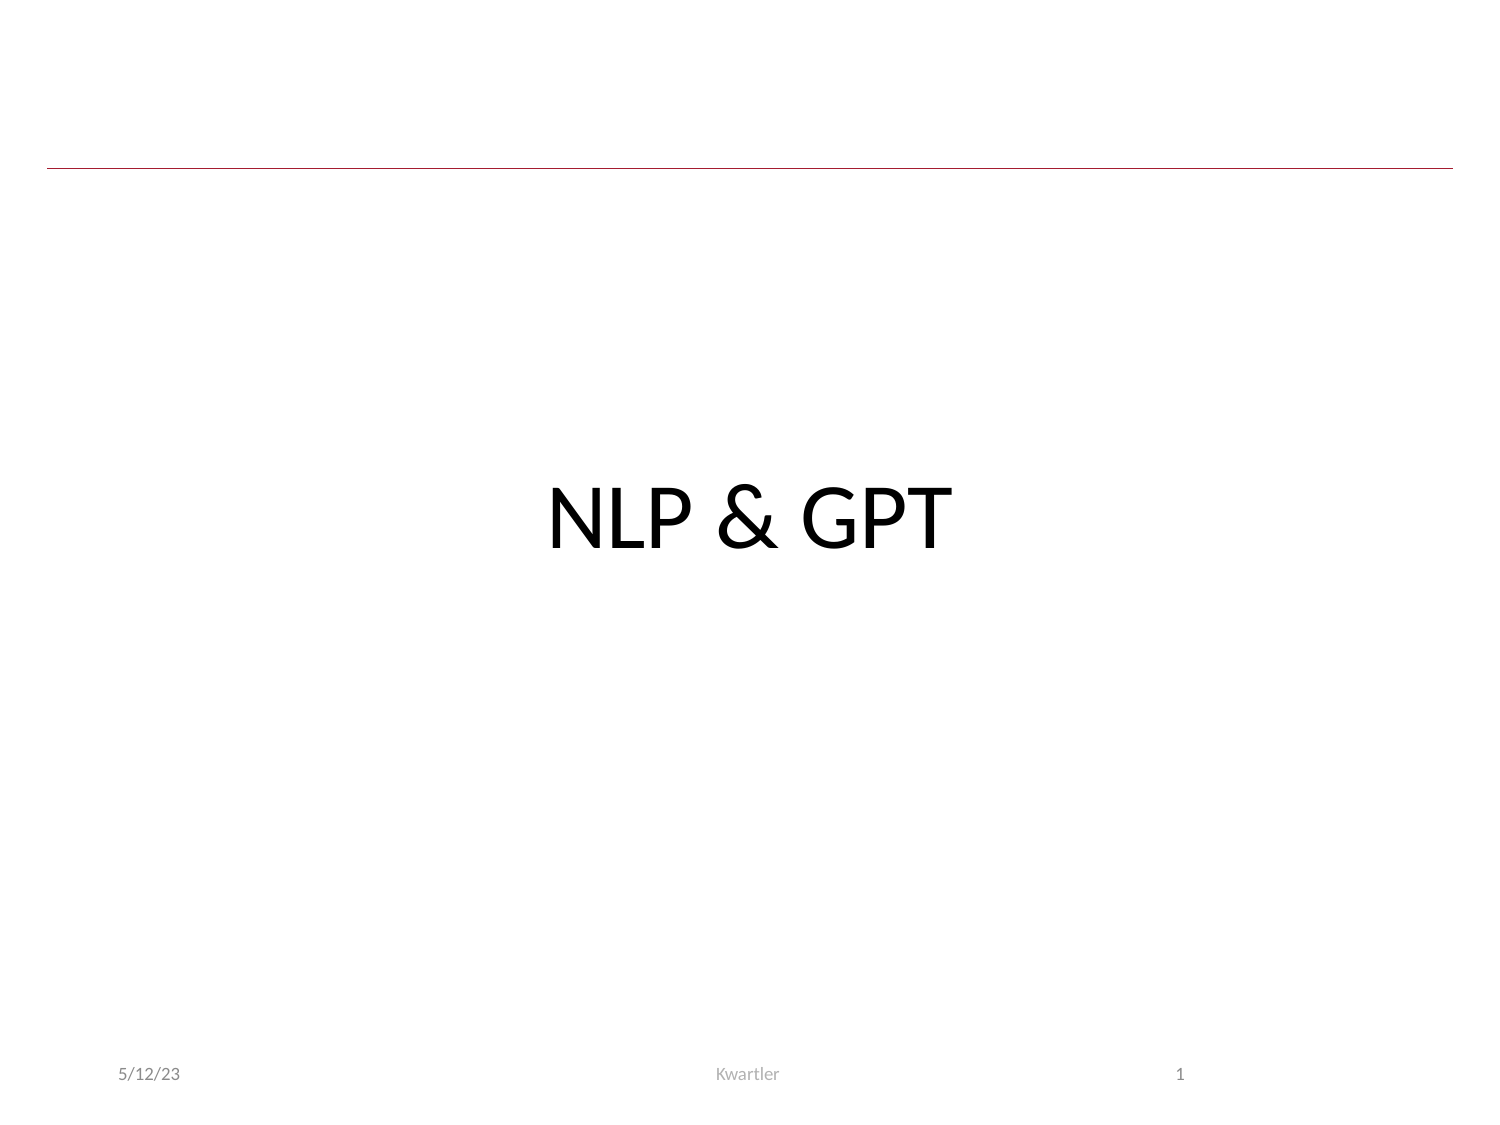

# NLP & GPT
5/12/23
Kwartler
1